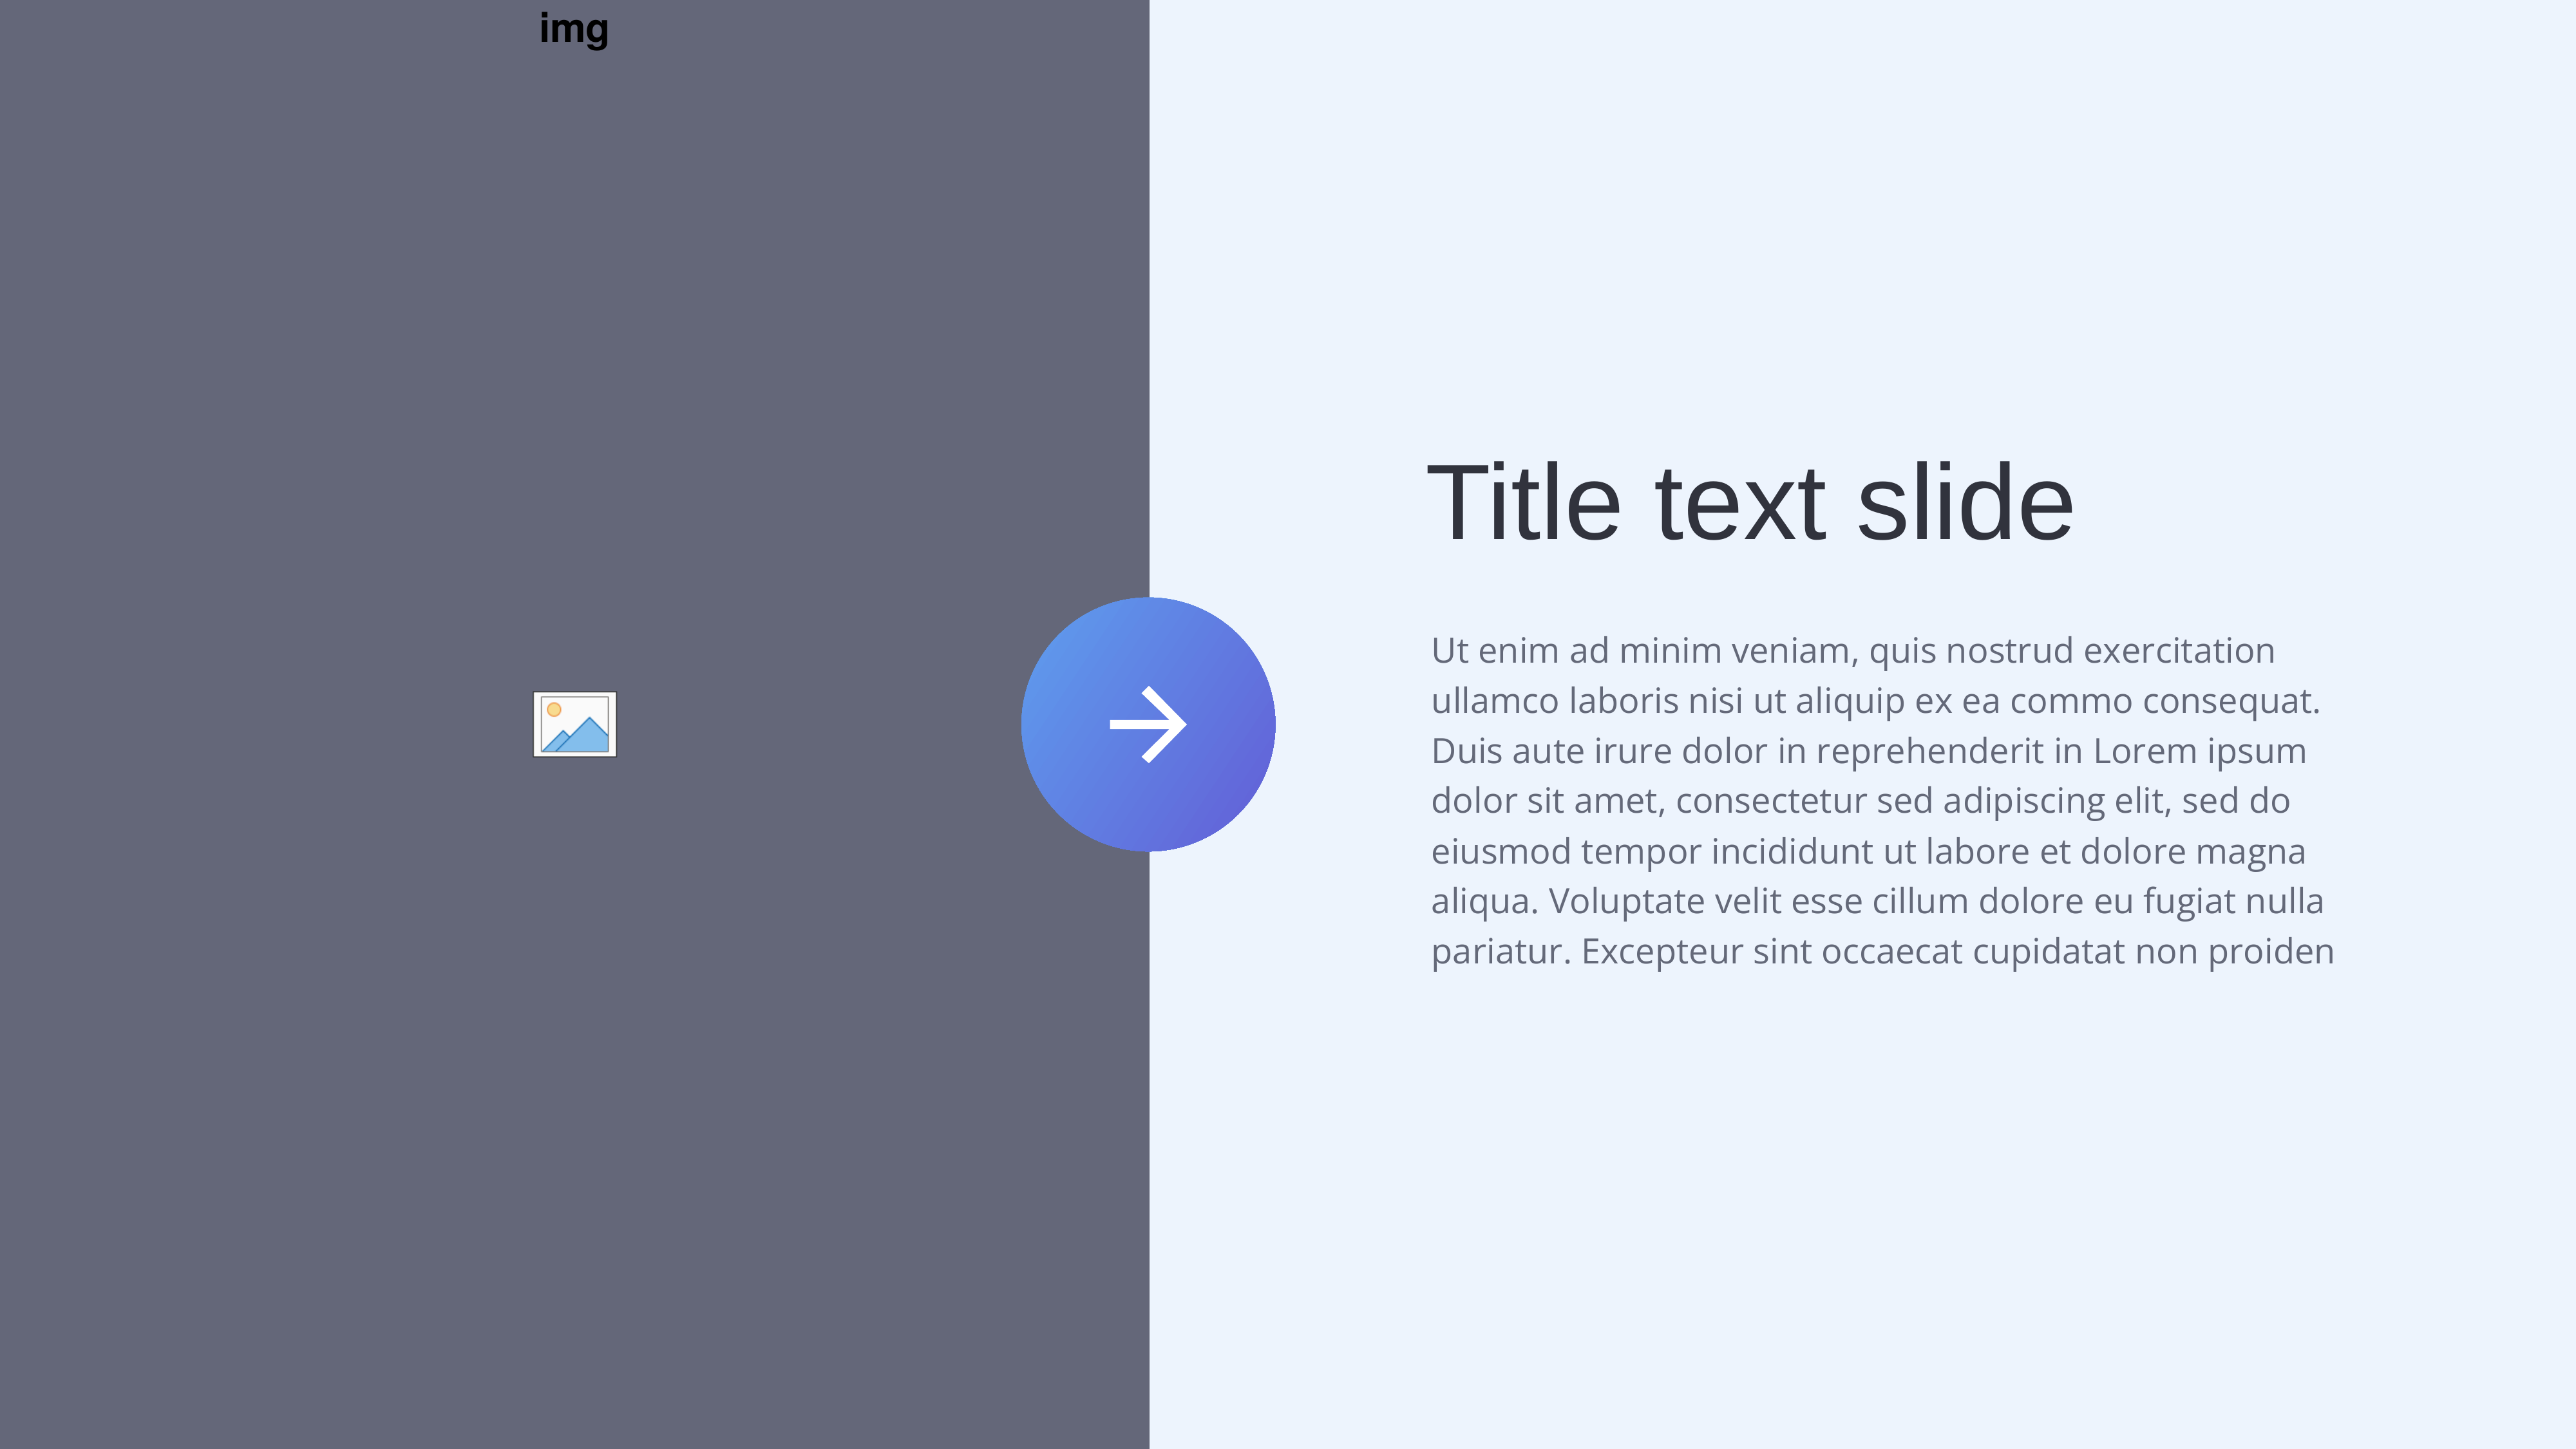

Title text slide
Ut enim ad minim veniam, quis nostrud exercitation ullamco laboris nisi ut aliquip ex ea commo consequat. Duis aute irure dolor in reprehenderit in Lorem ipsum dolor sit amet, consectetur sed adipiscing elit, sed do eiusmod tempor incididunt ut labore et dolore magna aliqua. Voluptate velit esse cillum dolore eu fugiat nulla pariatur. Excepteur sint occaecat cupidatat non proiden